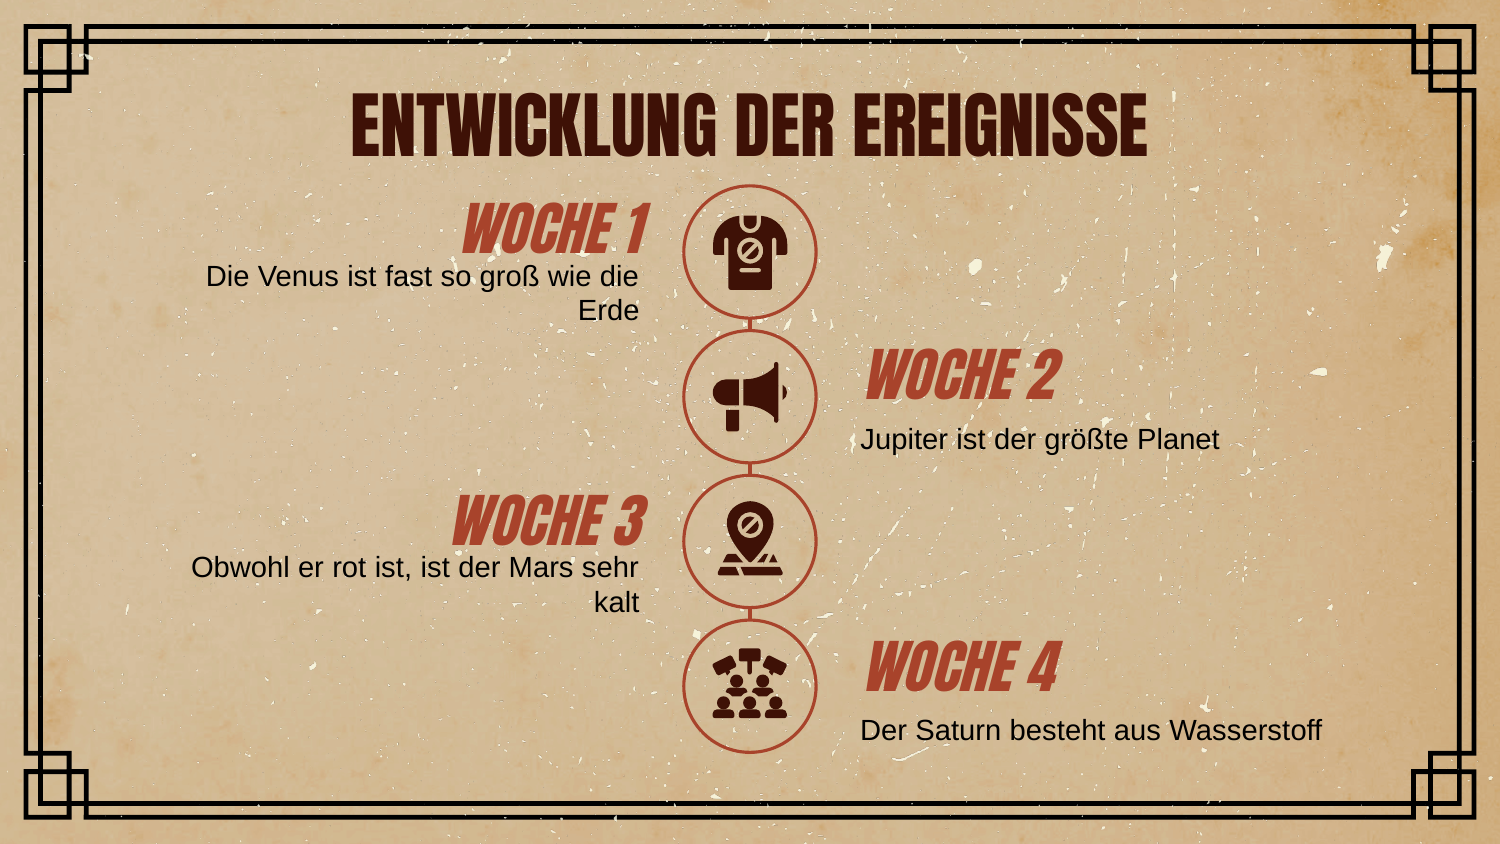

# ENTWICKLUNG DER EREIGNISSE

WOCHE 1

Die Venus ist fast so groß wie die Erde

WOCHE 2

Jupiter ist der größte Planet

WOCHE 3

Obwohl er rot ist, ist der Mars sehr kalt

WOCHE 4

Der Saturn besteht aus Wasserstoff